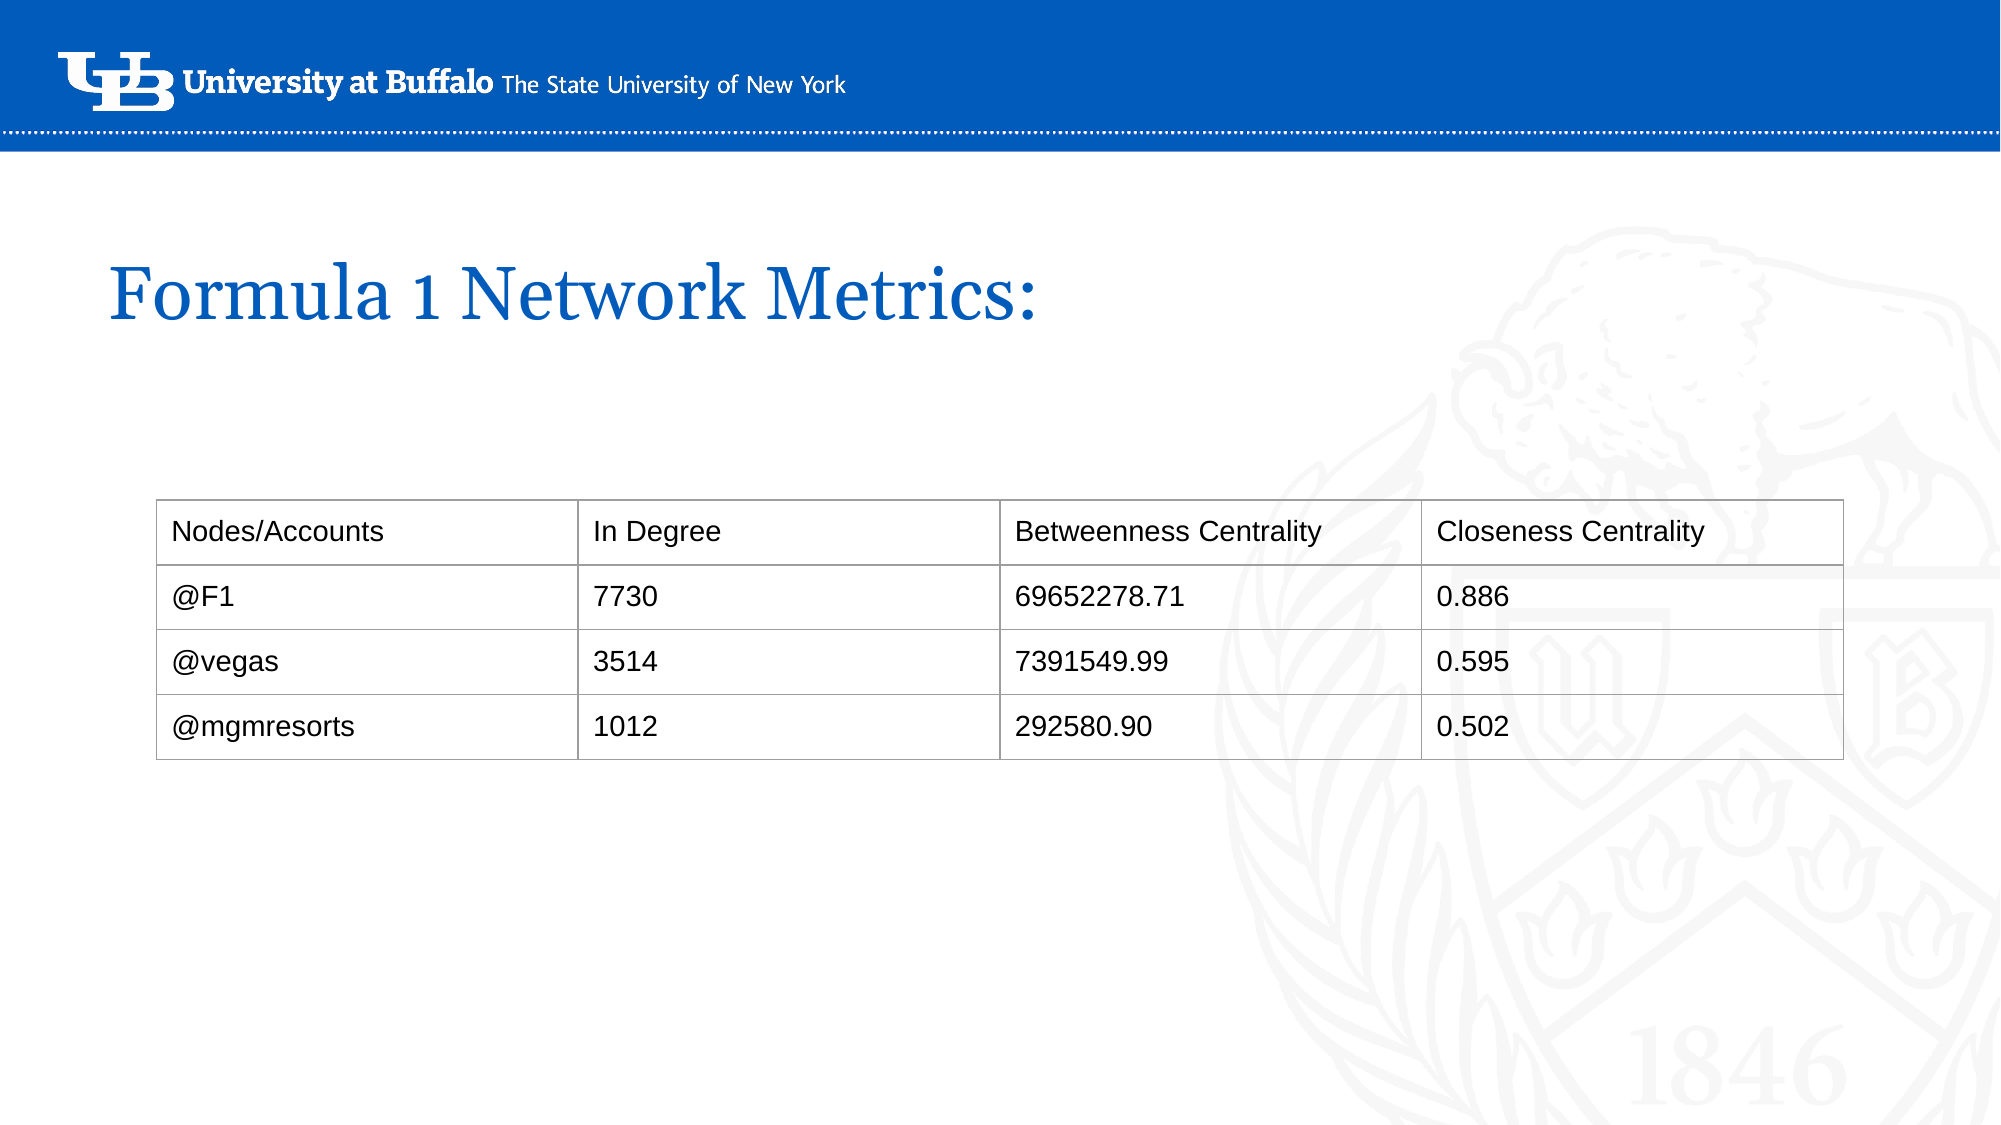

# Formula 1 Network Metrics:
| Nodes/Accounts | In Degree | Betweenness Centrality | Closeness Centrality |
| --- | --- | --- | --- |
| @F1 | 7730 | 69652278.71 | 0.886 |
| @vegas | 3514 | 7391549.99 | 0.595 |
| @mgmresorts | 1012 | 292580.90 | 0.502 |